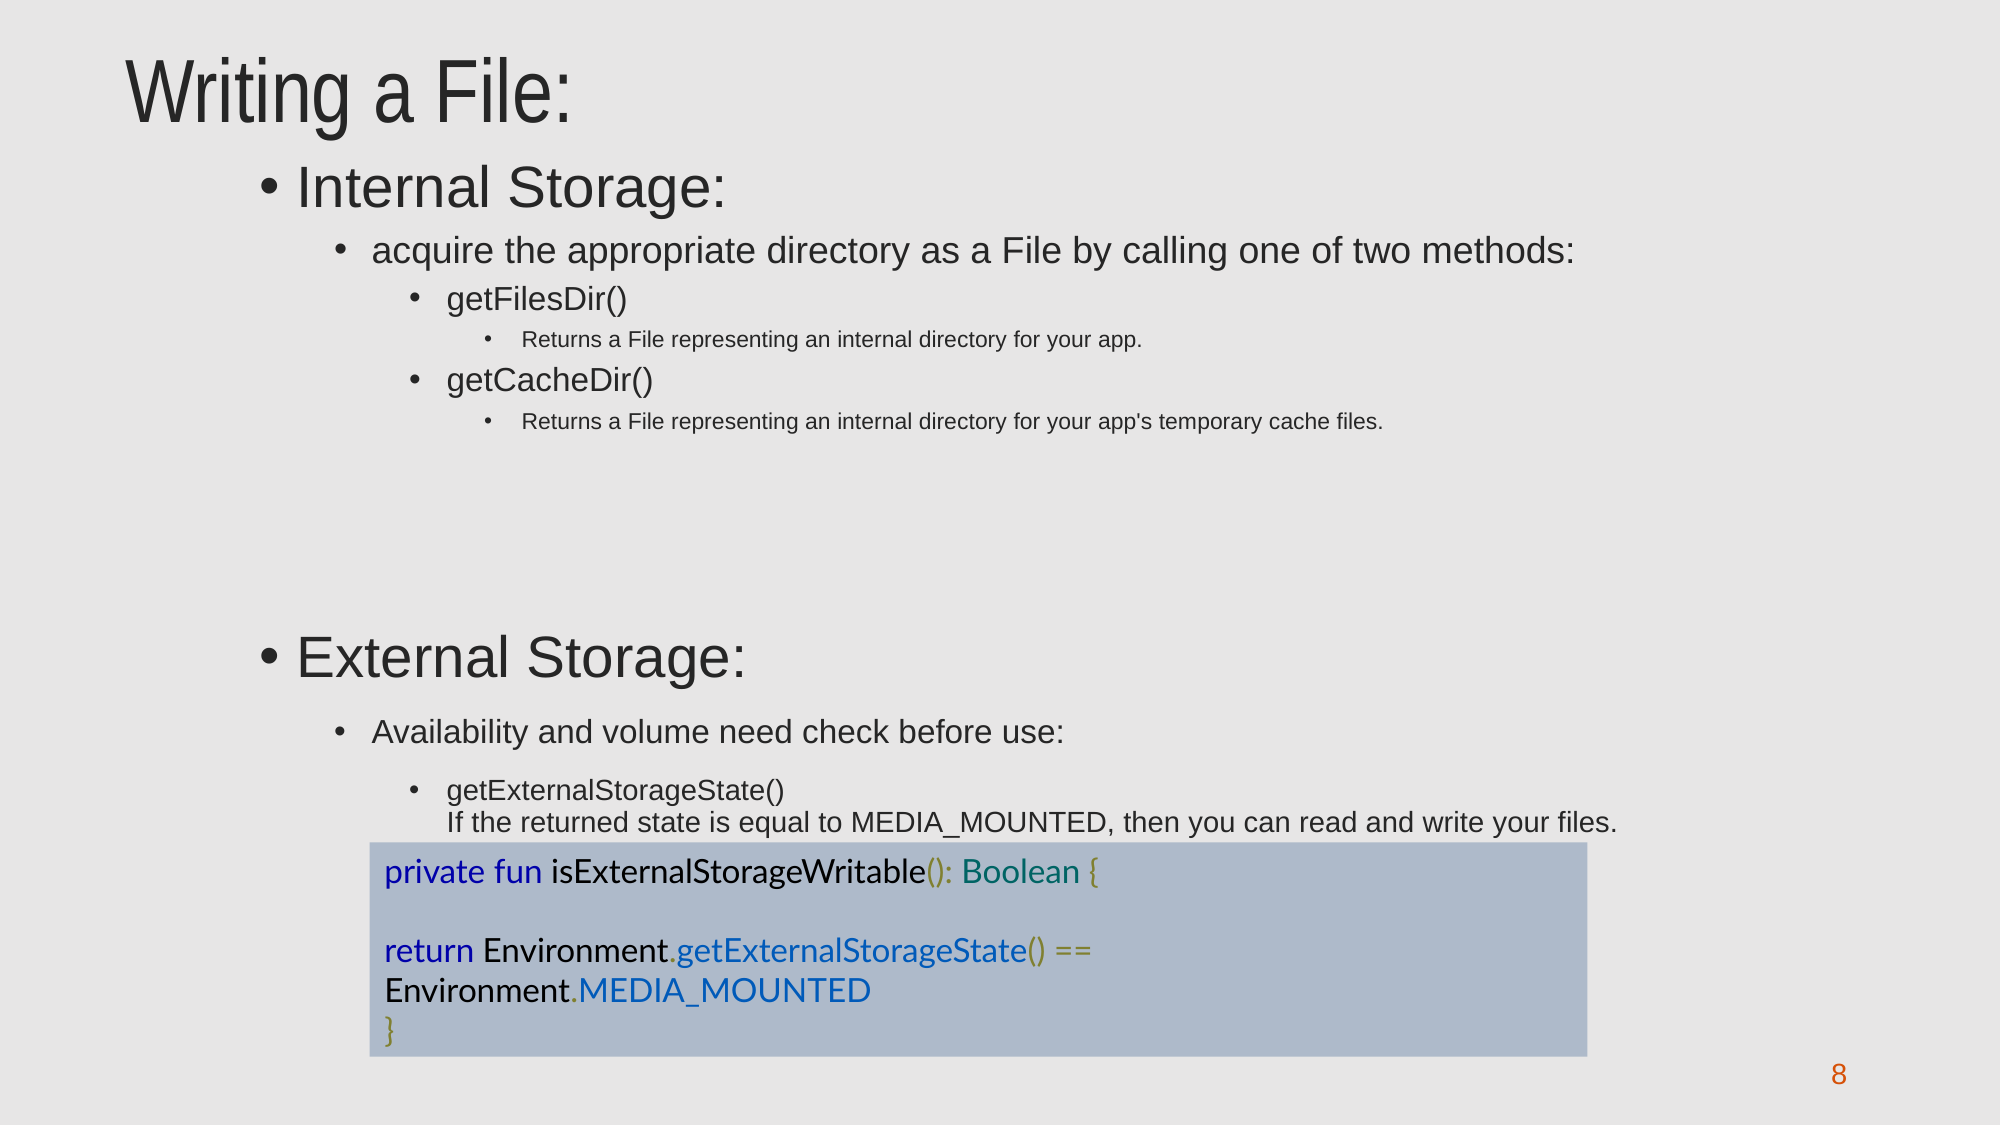

# Writing a File:
Internal Storage:
acquire the appropriate directory as a File by calling one of two methods:
getFilesDir()
Returns a File representing an internal directory for your app.
getCacheDir()
Returns a File representing an internal directory for your app's temporary cache files.

External Storage:
Availability and volume need check before use:
getExternalStorageState()
If the returned state is equal to MEDIA_MOUNTED, then you can read and write your files.

private fun isExternalStorageWritable(): Boolean {

return Environment.getExternalStorageState() == Environment.MEDIA_MOUNTED
}
8